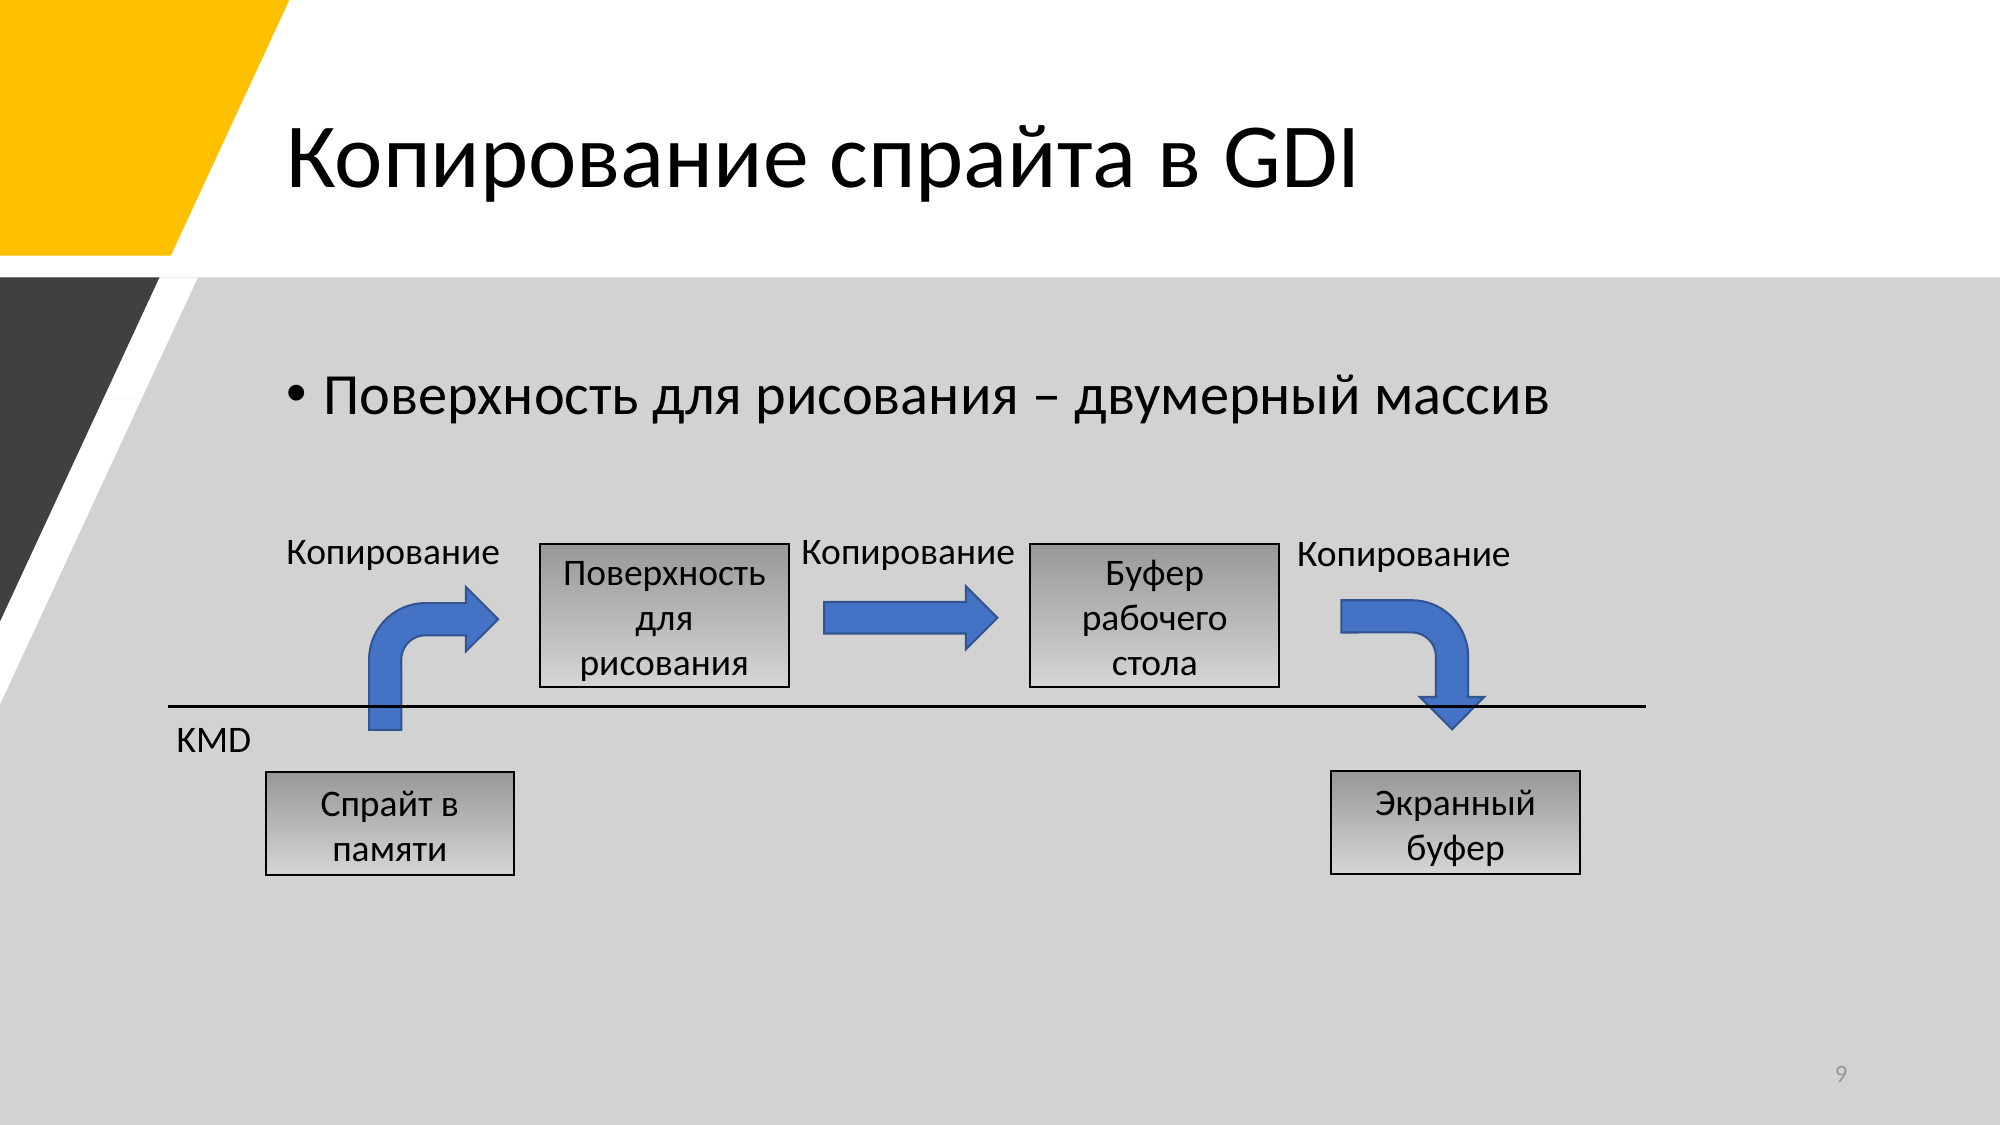

# Копирование спрайта в GDI

Поверхность для рисования – двумерный массив
Копирование
Копирование
Копирование
Поверхность для рисования
Буфер рабочего стола

KMD
Экранный буфер
Спрайт в памяти
9